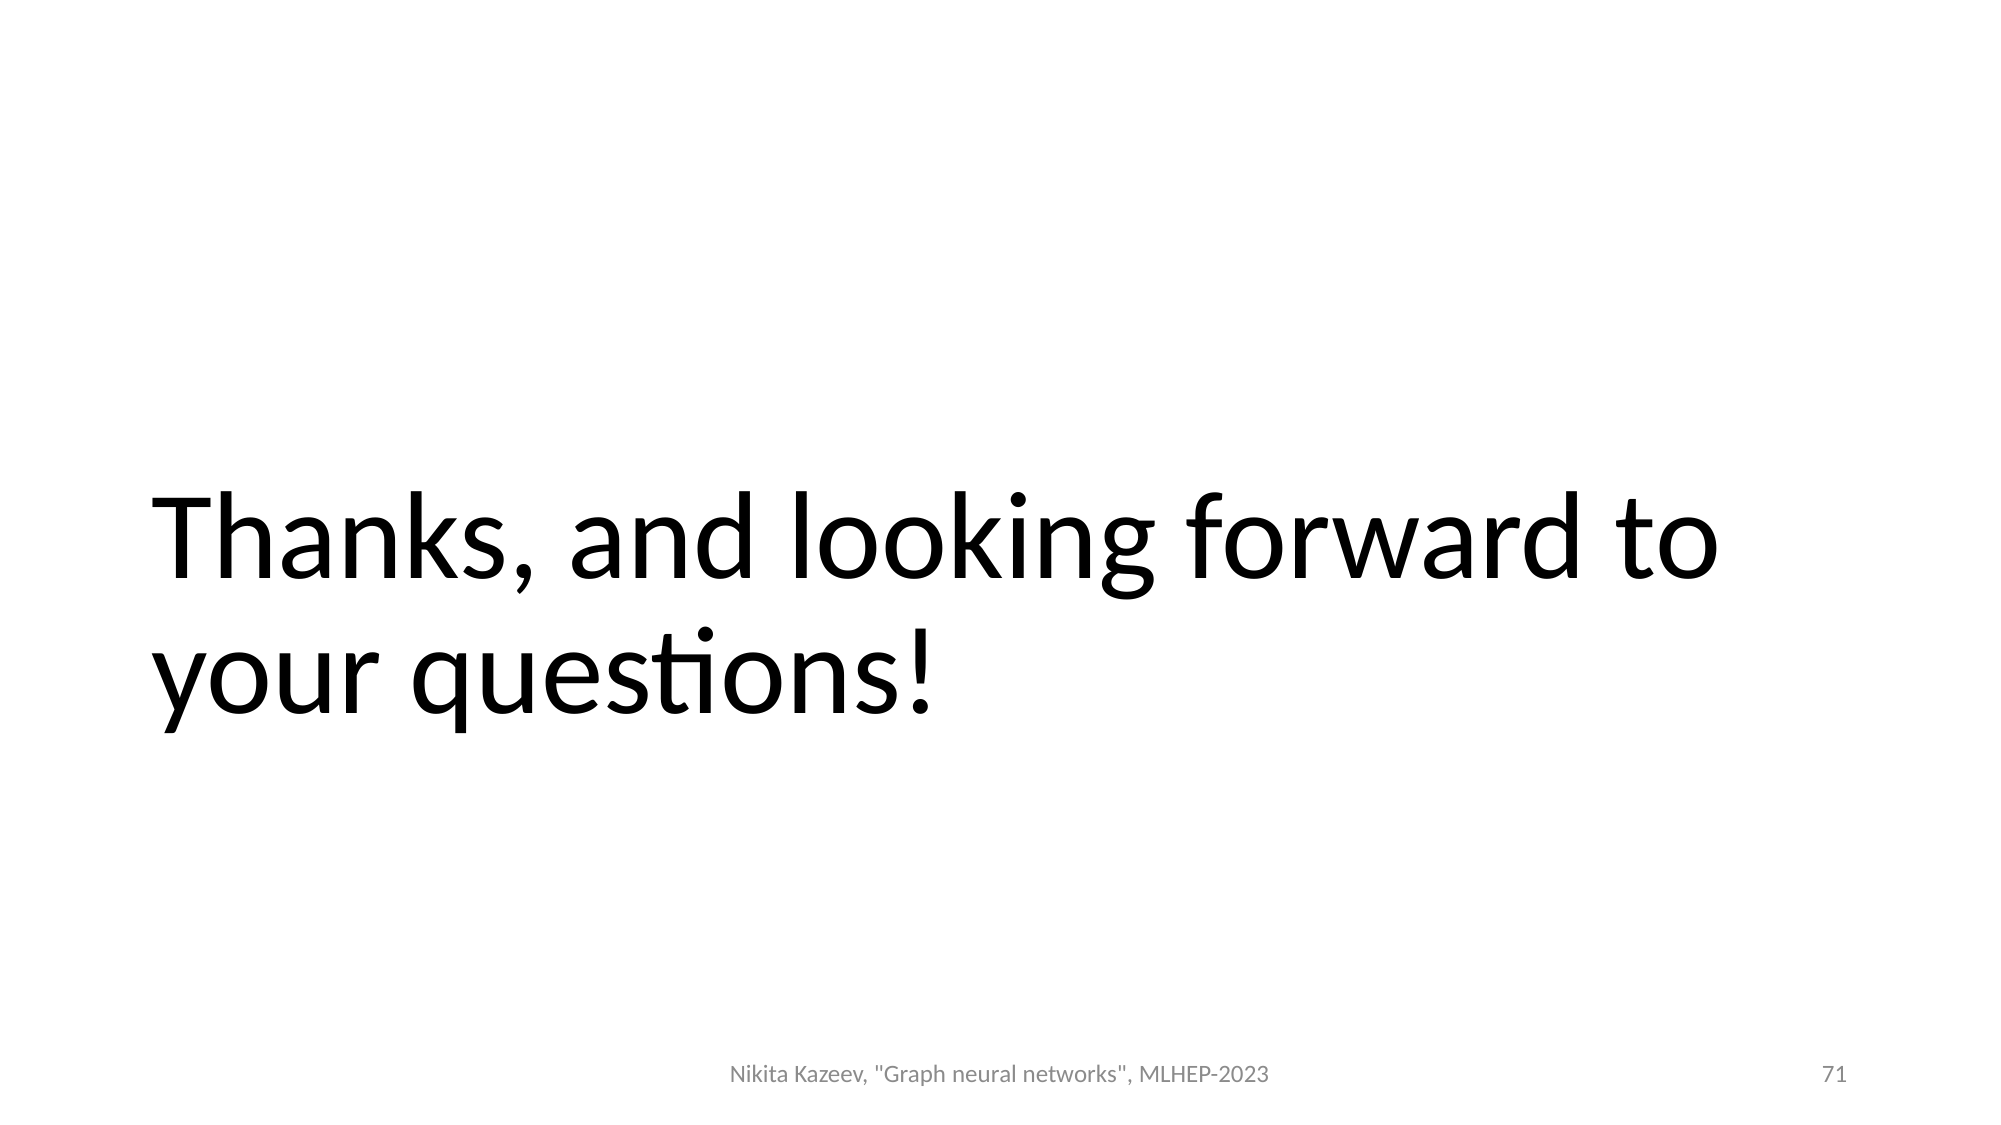

# Thanks, and looking forward to your questions!

Nikita Kazeev, "Graph neural networks", MLHEP-2023
71